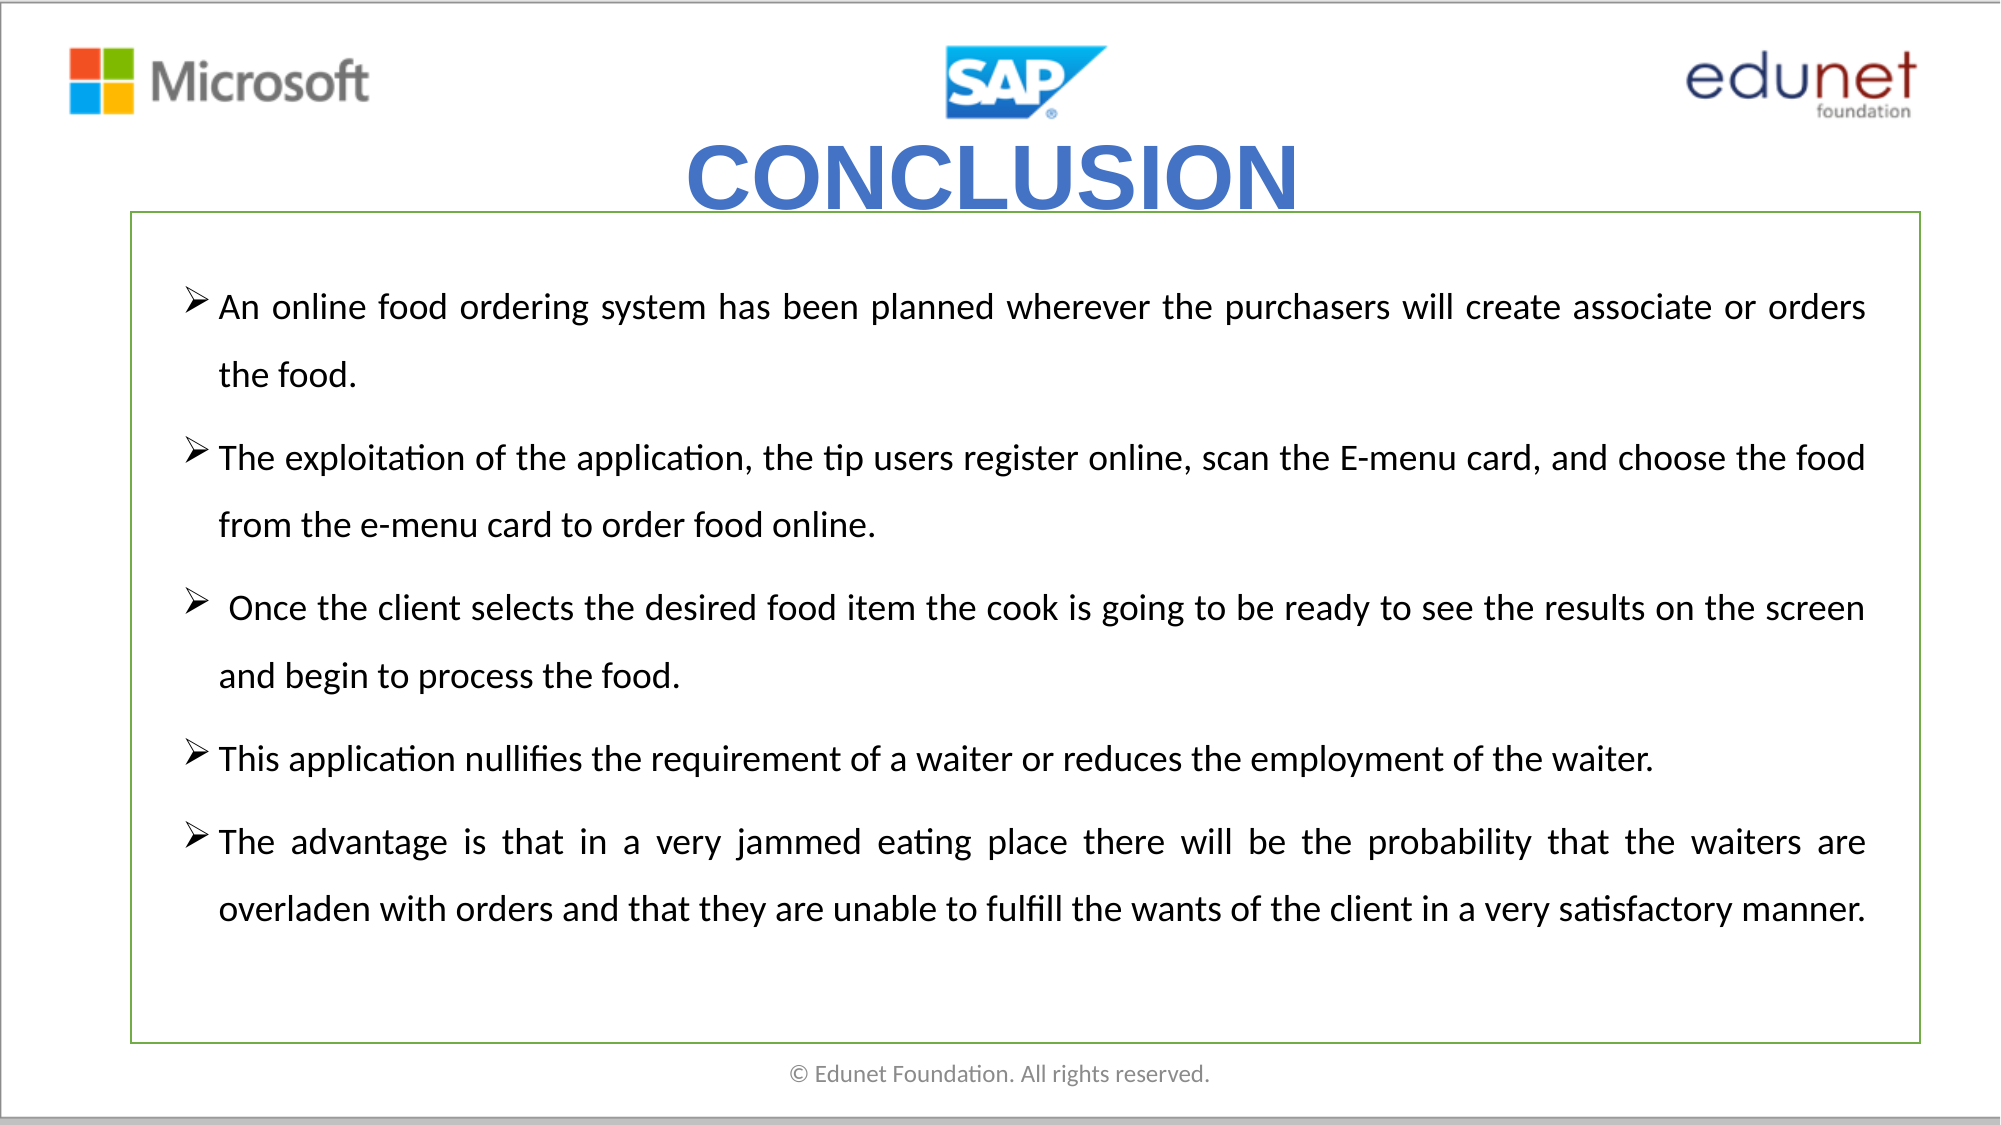

# CONCLUSION

An online food ordering system has been planned wherever the purchasers will create associate or orders the food.
The exploitation of the application, the tip users register online, scan the E-menu card, and choose the food from the e-menu card to order food online.
 Once the client selects the desired food item the cook is going to be ready to see the results on the screen and begin to process the food.
This application nullifies the requirement of a waiter or reduces the employment of the waiter.
The advantage is that in a very jammed eating place there will be the probability that the waiters are overladen with orders and that they are unable to fulfill the wants of the client in a very satisfactory manner.
© Edunet Foundation. All rights reserved.